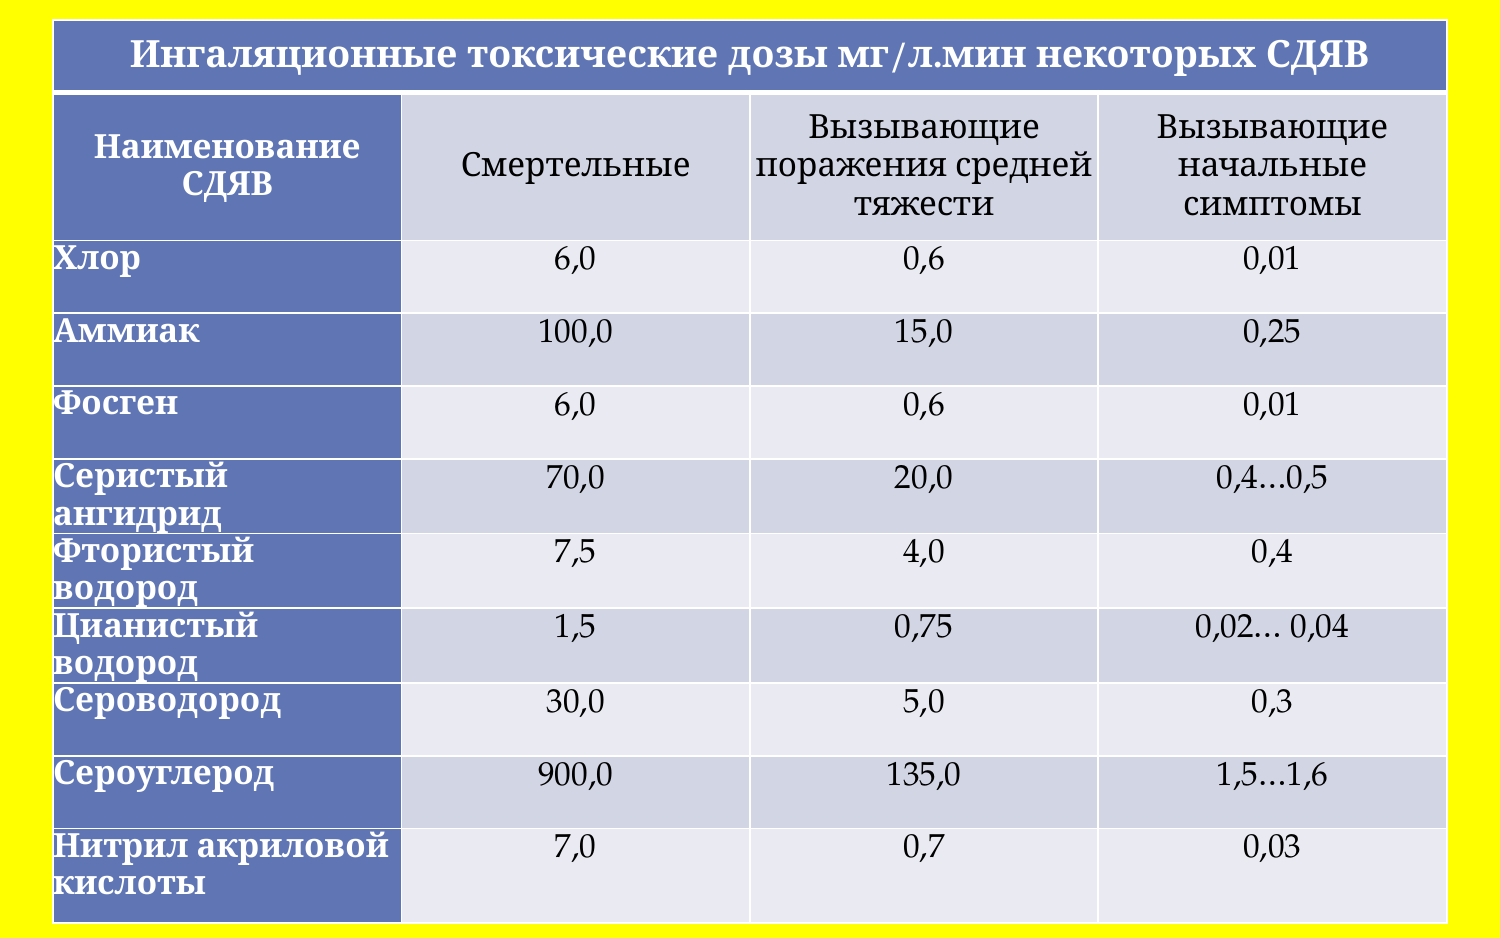

| Ингаляционные токсические дозы мг/л.мин некоторых СДЯВ |  |  |  |
| --- | --- | --- | --- |
| Наименование СДЯВ | Смертельные | Вызывающие поражения средней тяжести | Вызывающие начальные симптомы |
| Хлор | 6,0 | 0,6 | 0,01 |
| Аммиак | 100,0 | 15,0 | 0,25 |
| Фосген | 6,0 | 0,6 | 0,01 |
| Серистый ангидрид | 70,0 | 20,0 | 0,4…0,5 |
| Фтористый водород | 7,5 | 4,0 | 0,4 |
| Цианистый водород | 1,5 | 0,75 | 0,02… 0,04 |
| Сероводород | 30,0 | 5,0 | 0,3 |
| Сероуглерод | 900,0 | 135,0 | 1,5…1,6 |
| Нитрил акриловой кислоты | 7,0 | 0,7 | 0,03 |